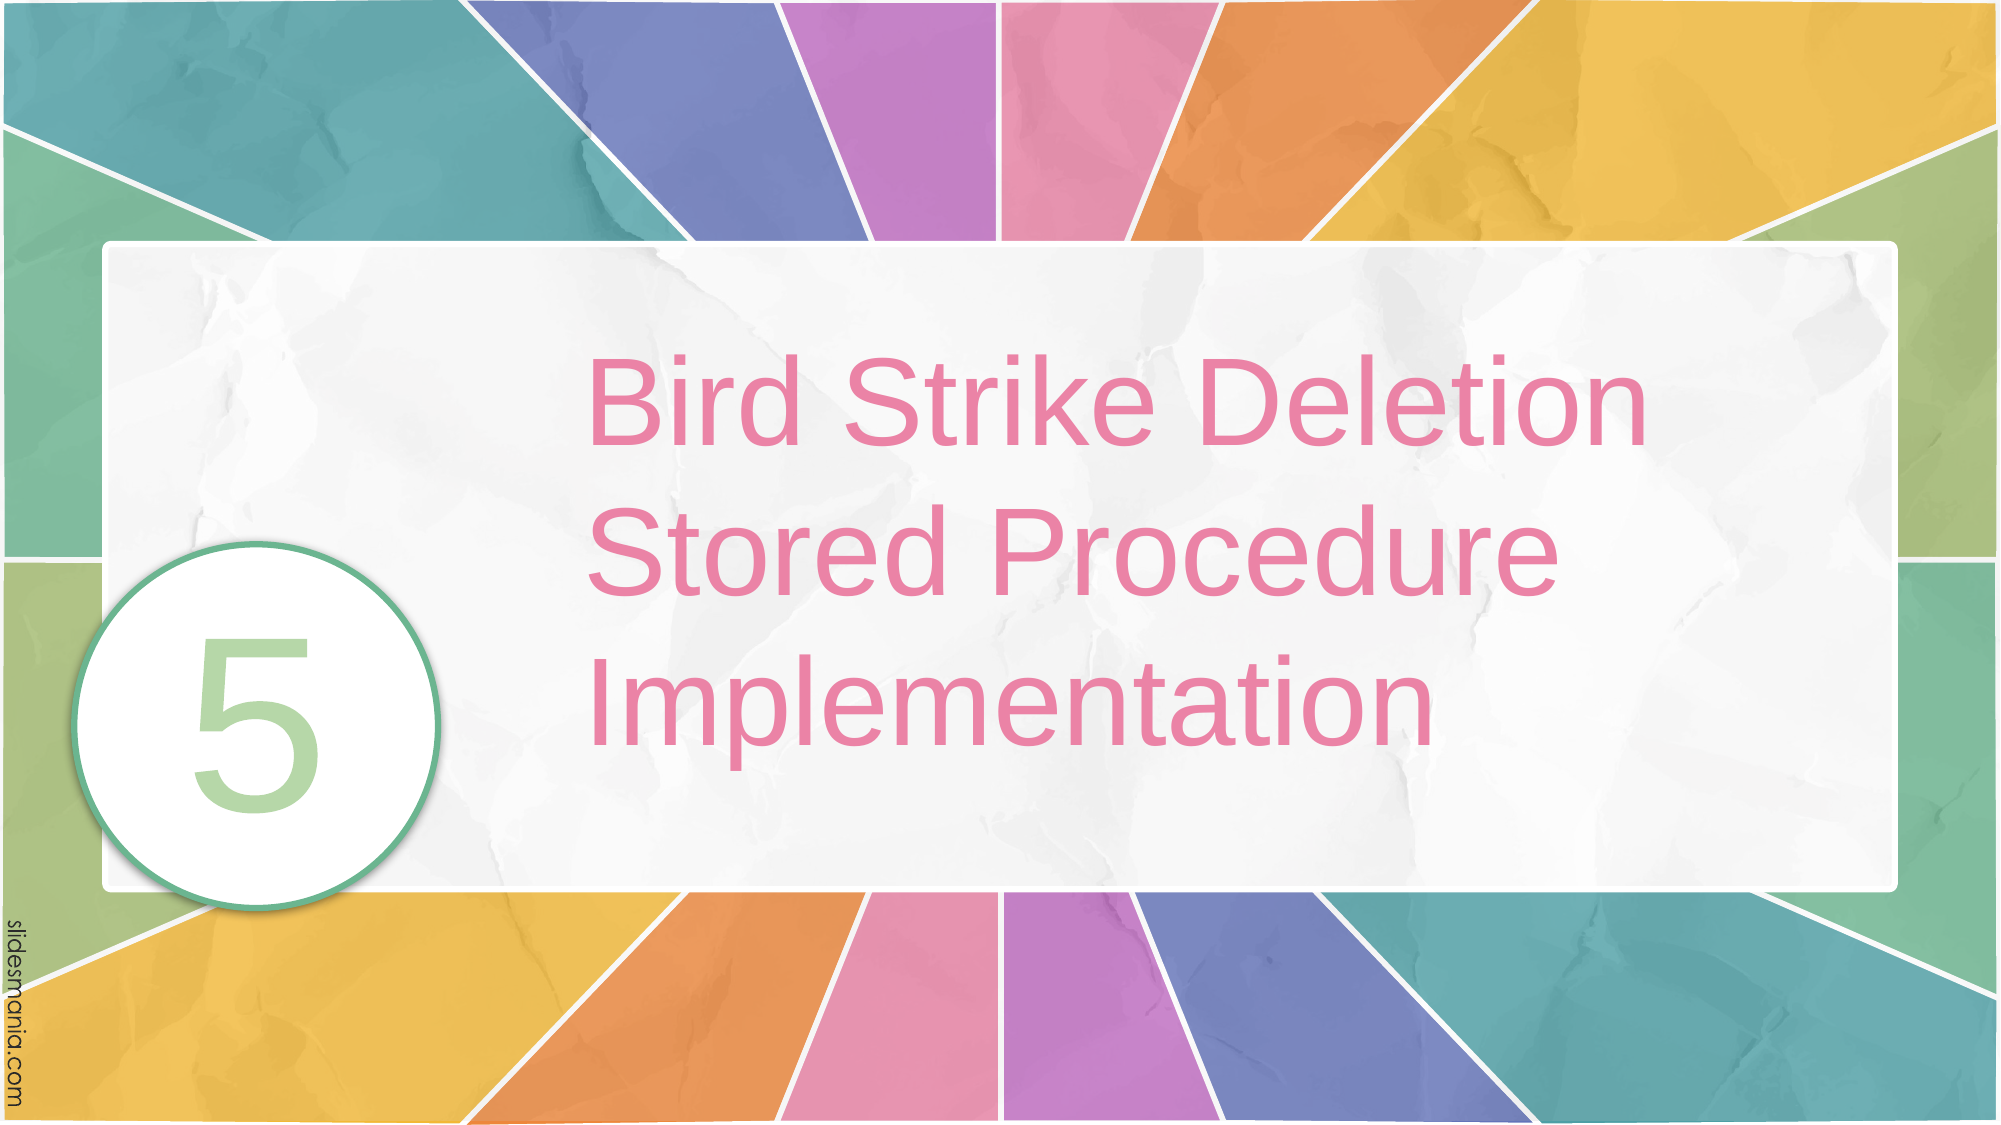

# Bird Strike Deletion Stored Procedure Implementation

5